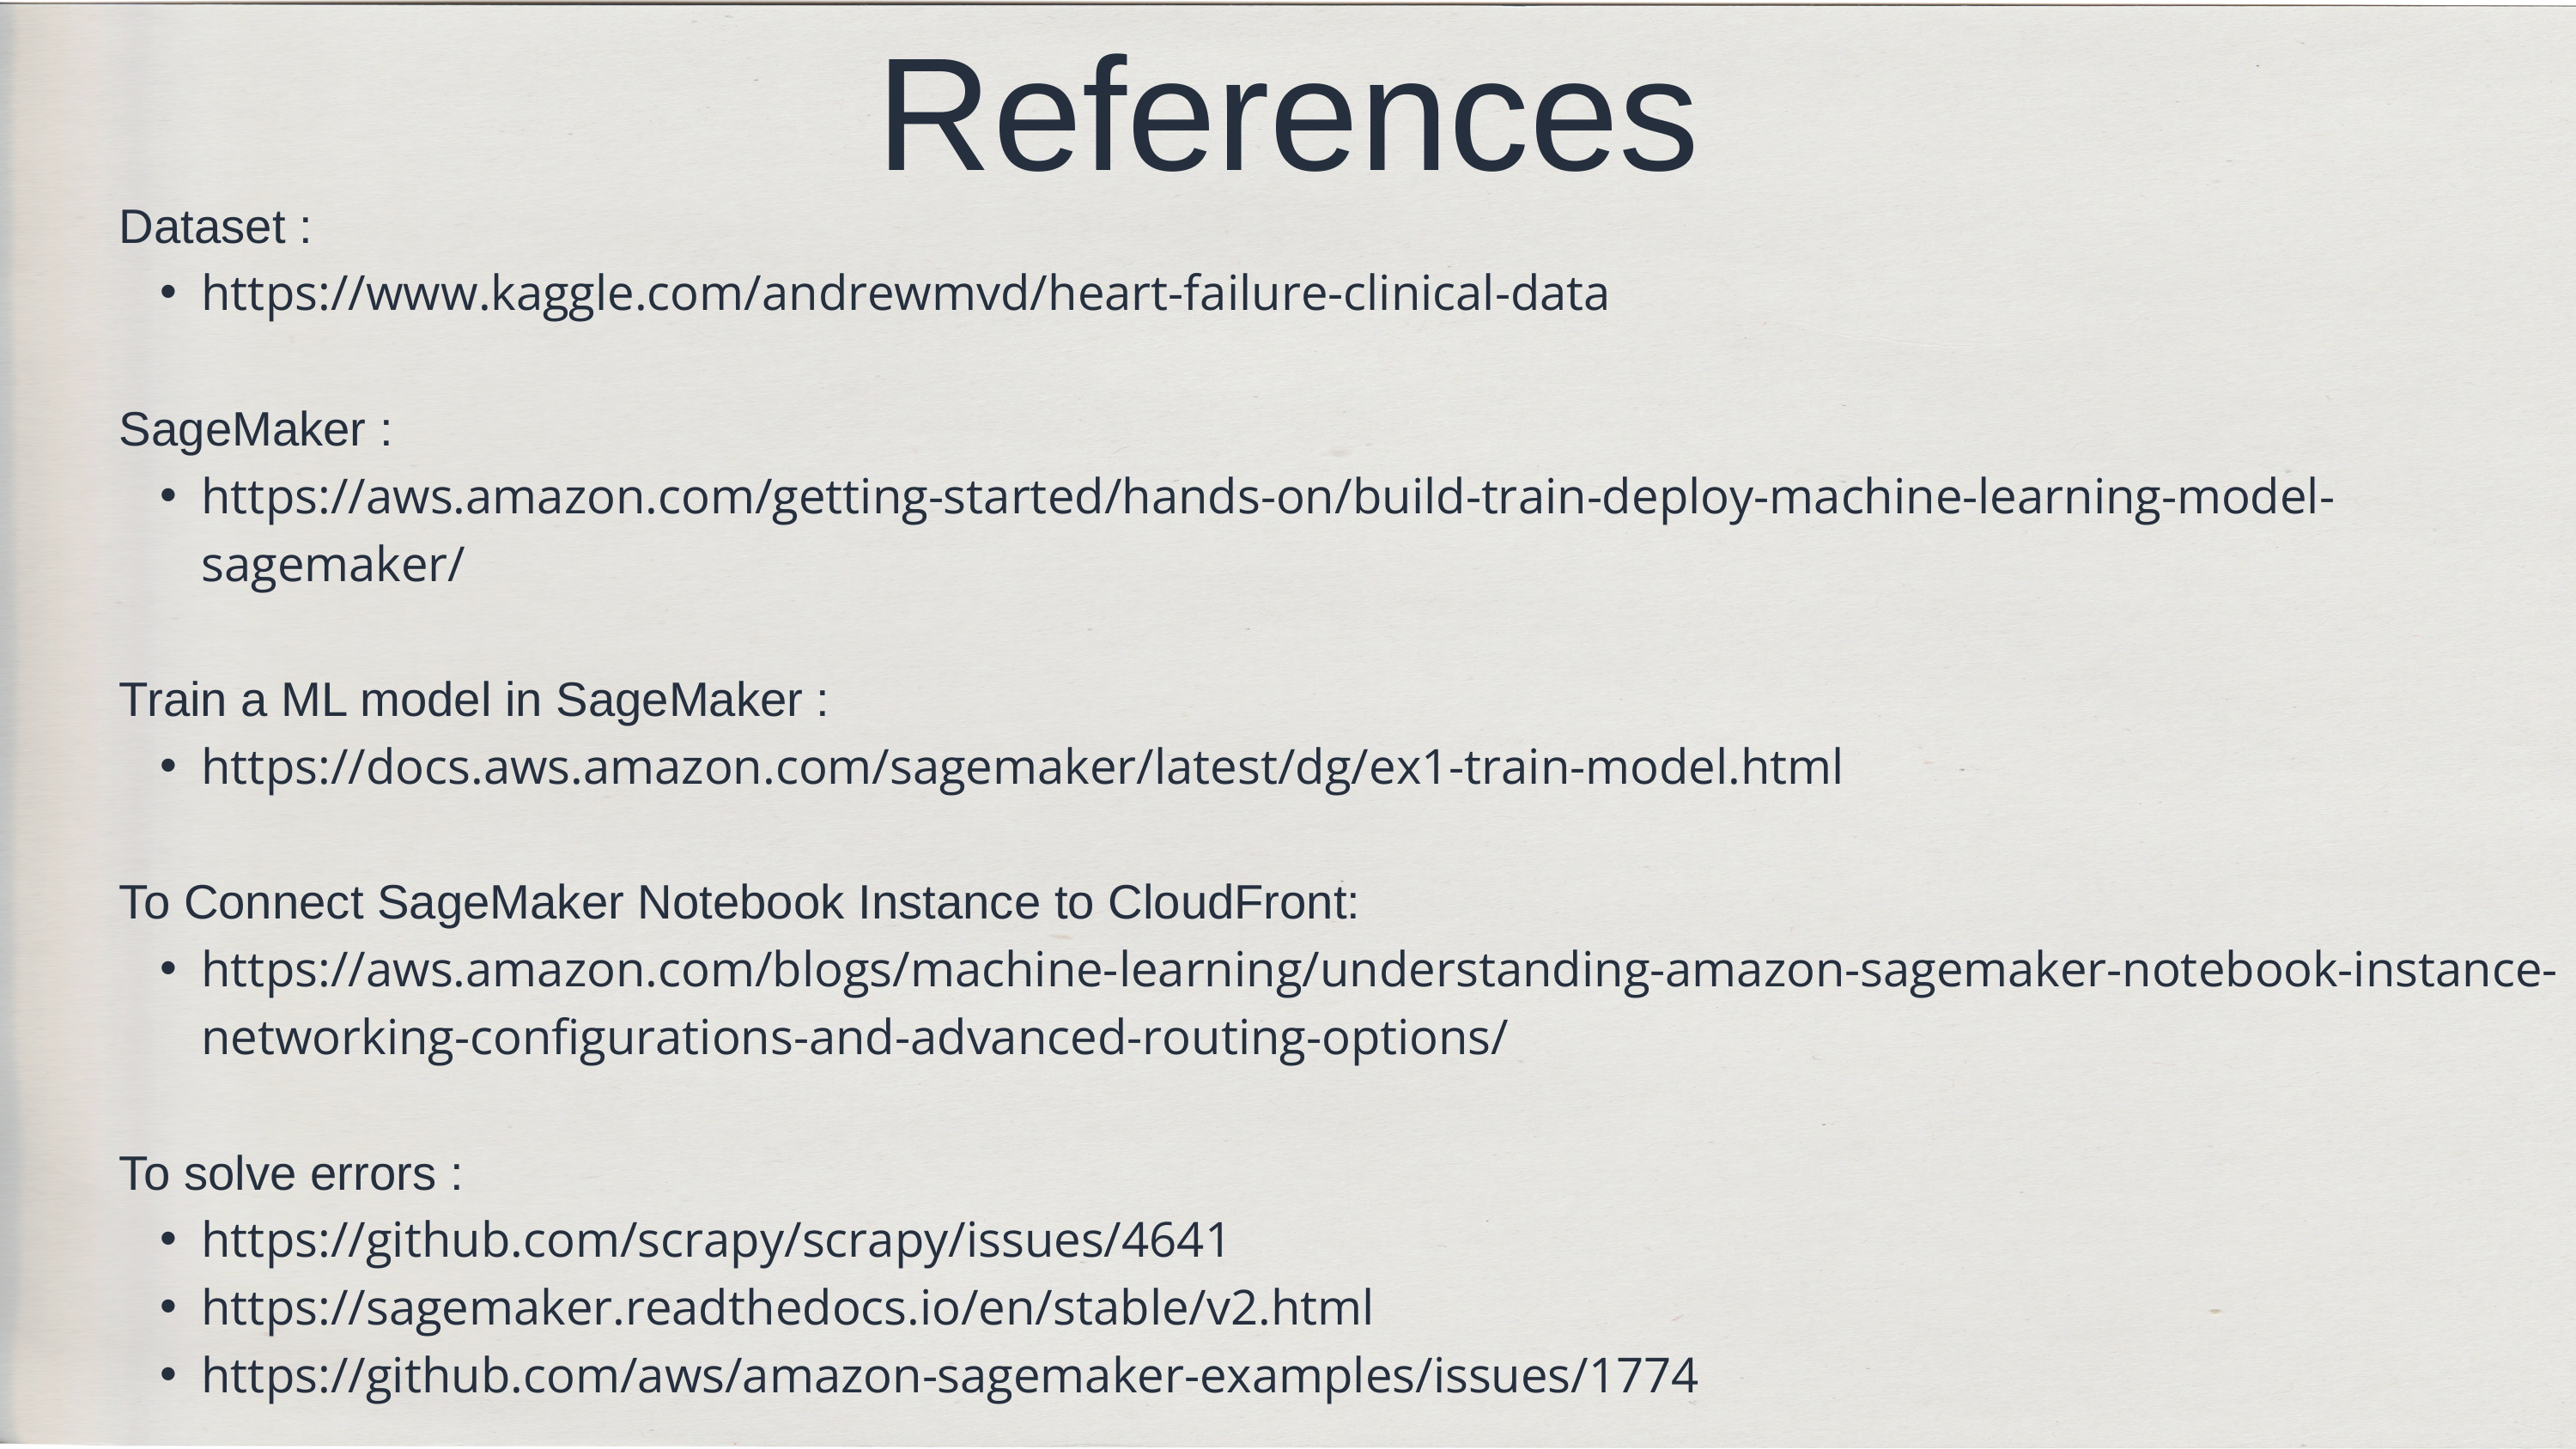

References
Dataset :
https://www.kaggle.com/andrewmvd/heart-failure-clinical-data

SageMaker :
https://aws.amazon.com/getting-started/hands-on/build-train-deploy-machine-learning-model-sagemaker/

Train a ML model in SageMaker :
https://docs.aws.amazon.com/sagemaker/latest/dg/ex1-train-model.html

To Connect SageMaker Notebook Instance to CloudFront:
https://aws.amazon.com/blogs/machine-learning/understanding-amazon-sagemaker-notebook-instance-networking-configurations-and-advanced-routing-options/

To solve errors :
https://github.com/scrapy/scrapy/issues/4641
https://sagemaker.readthedocs.io/en/stable/v2.html
https://github.com/aws/amazon-sagemaker-examples/issues/1774